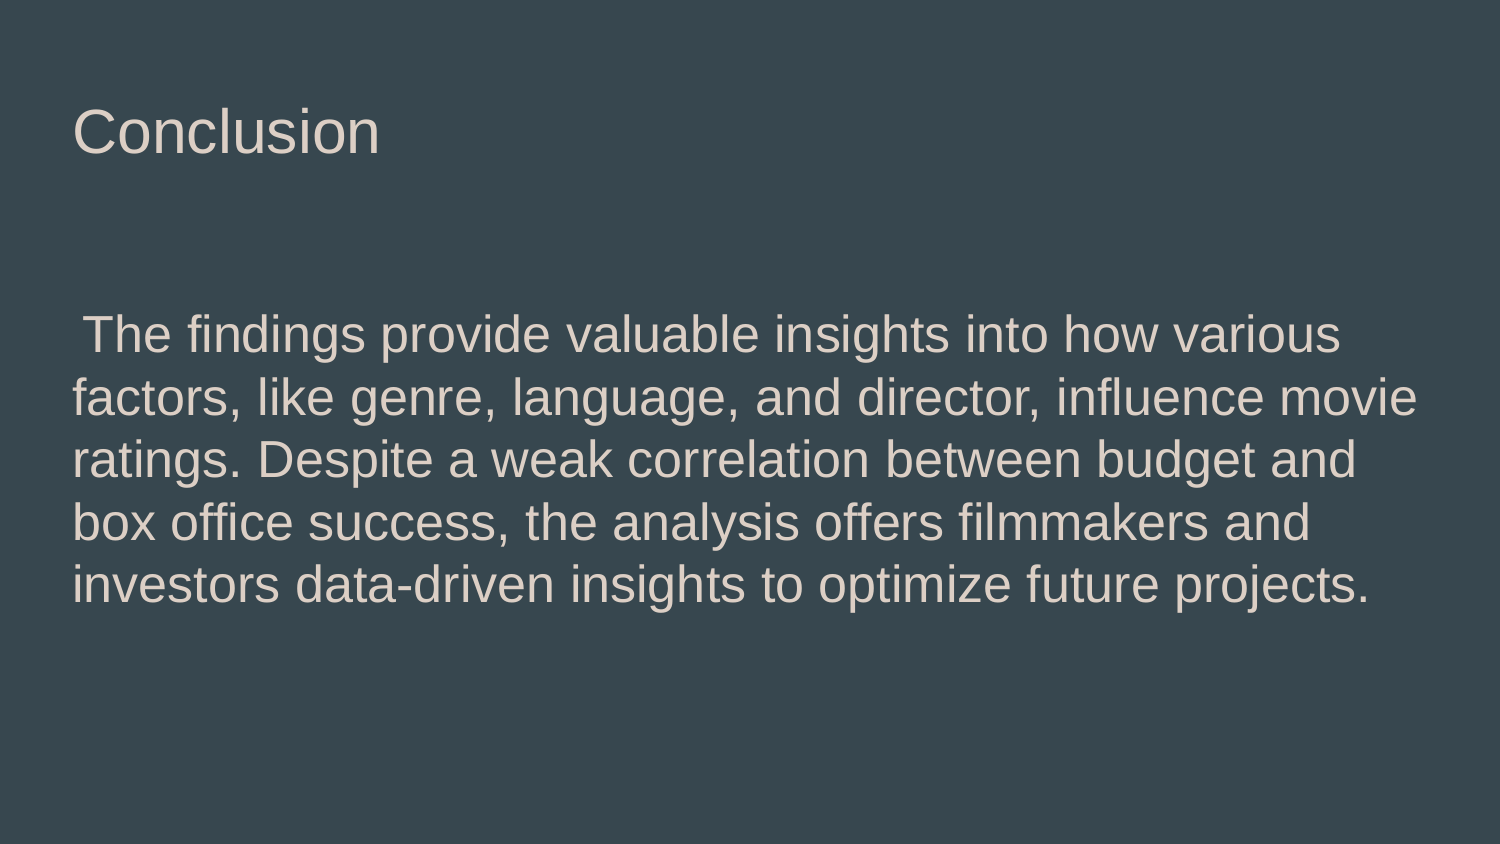

Conclusion

 The findings provide valuable insights into how various factors, like genre, language, and director, influence movie ratings. Despite a weak correlation between budget and box office success, the analysis offers filmmakers and investors data-driven insights to optimize future projects.